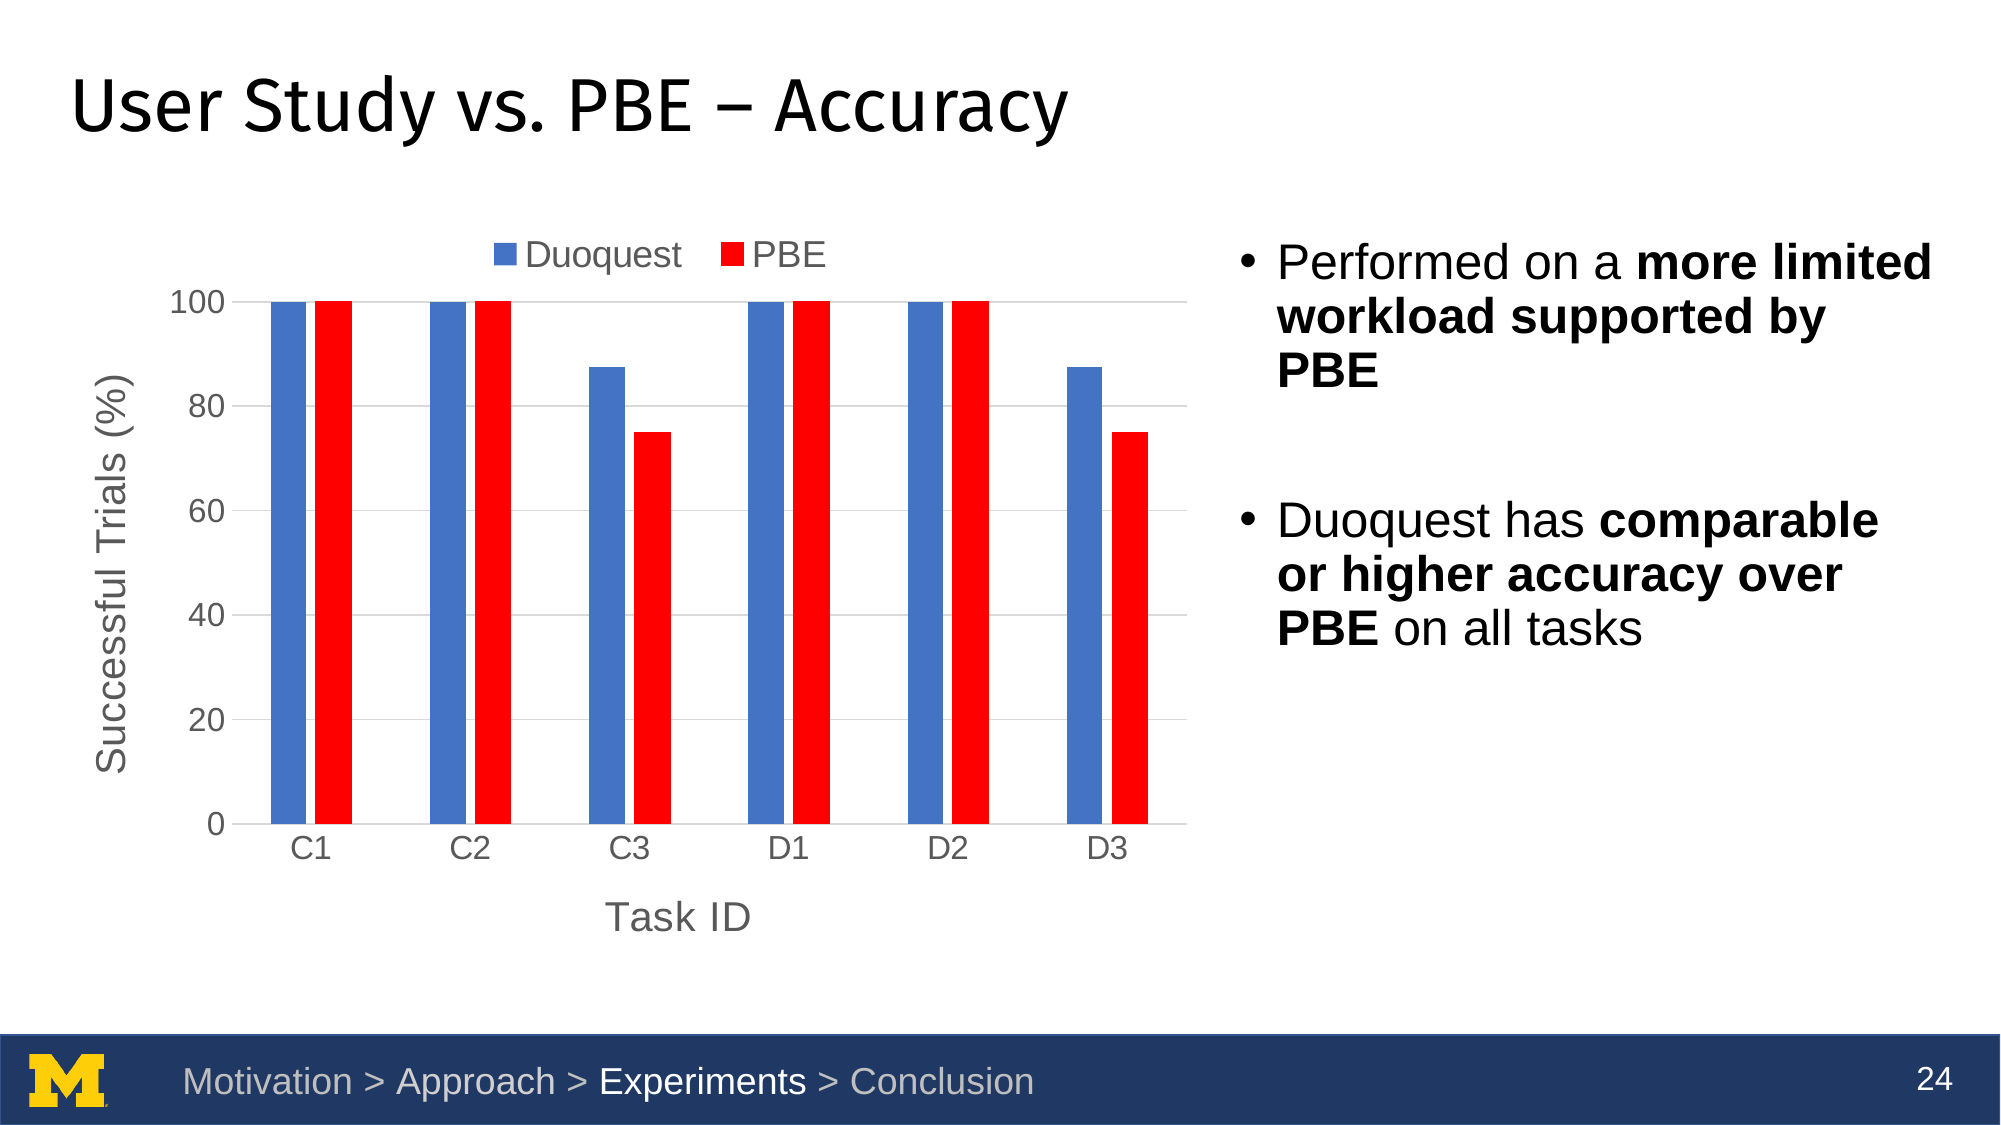

# User Study vs. PBE – Accuracy

### Chart

| Category | Duoquest | PBE |
|---|---|---|
| C1 | 100.0 | 100.0 |
| C2 | 100.0 | 100.0 |
| C3 | 87.5 | 75.0 |
| D1 | 100.0 | 100.0 |
| D2 | 100.0 | 100.0 |
| D3 | 87.5 | 75.0 |
Performed on a more limited workload supported by PBE

Duoquest has comparable or higher accuracy over PBE on all tasks
Motivation > Approach > Experiments > Conclusion
24